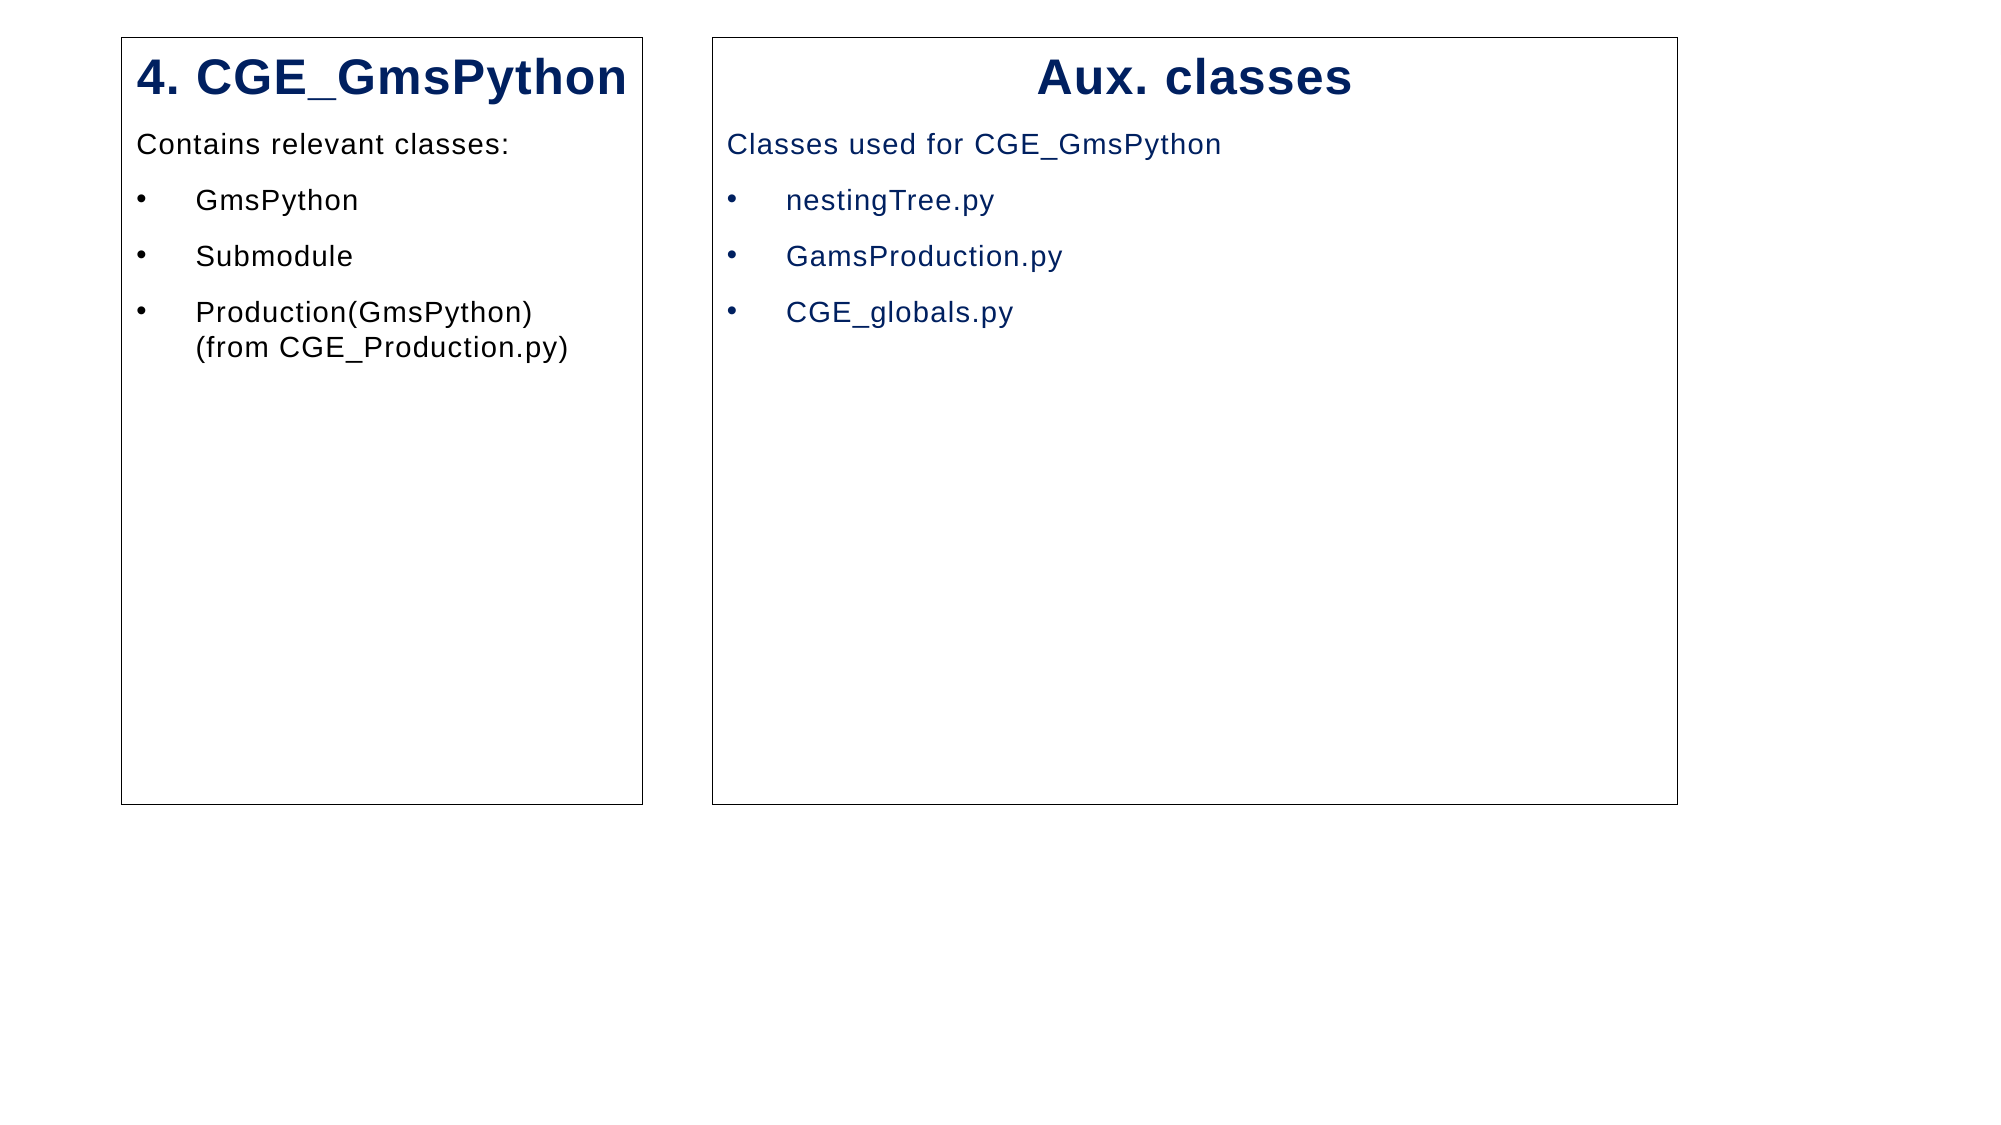

4. CGE_GmsPython
Contains relevant classes:
GmsPython
Submodule
Production(GmsPython)
(from CGE_Production.py)
Aux. classes
Classes used for CGE_GmsPython
nestingTree.py
GamsProduction.py
CGE_globals.py